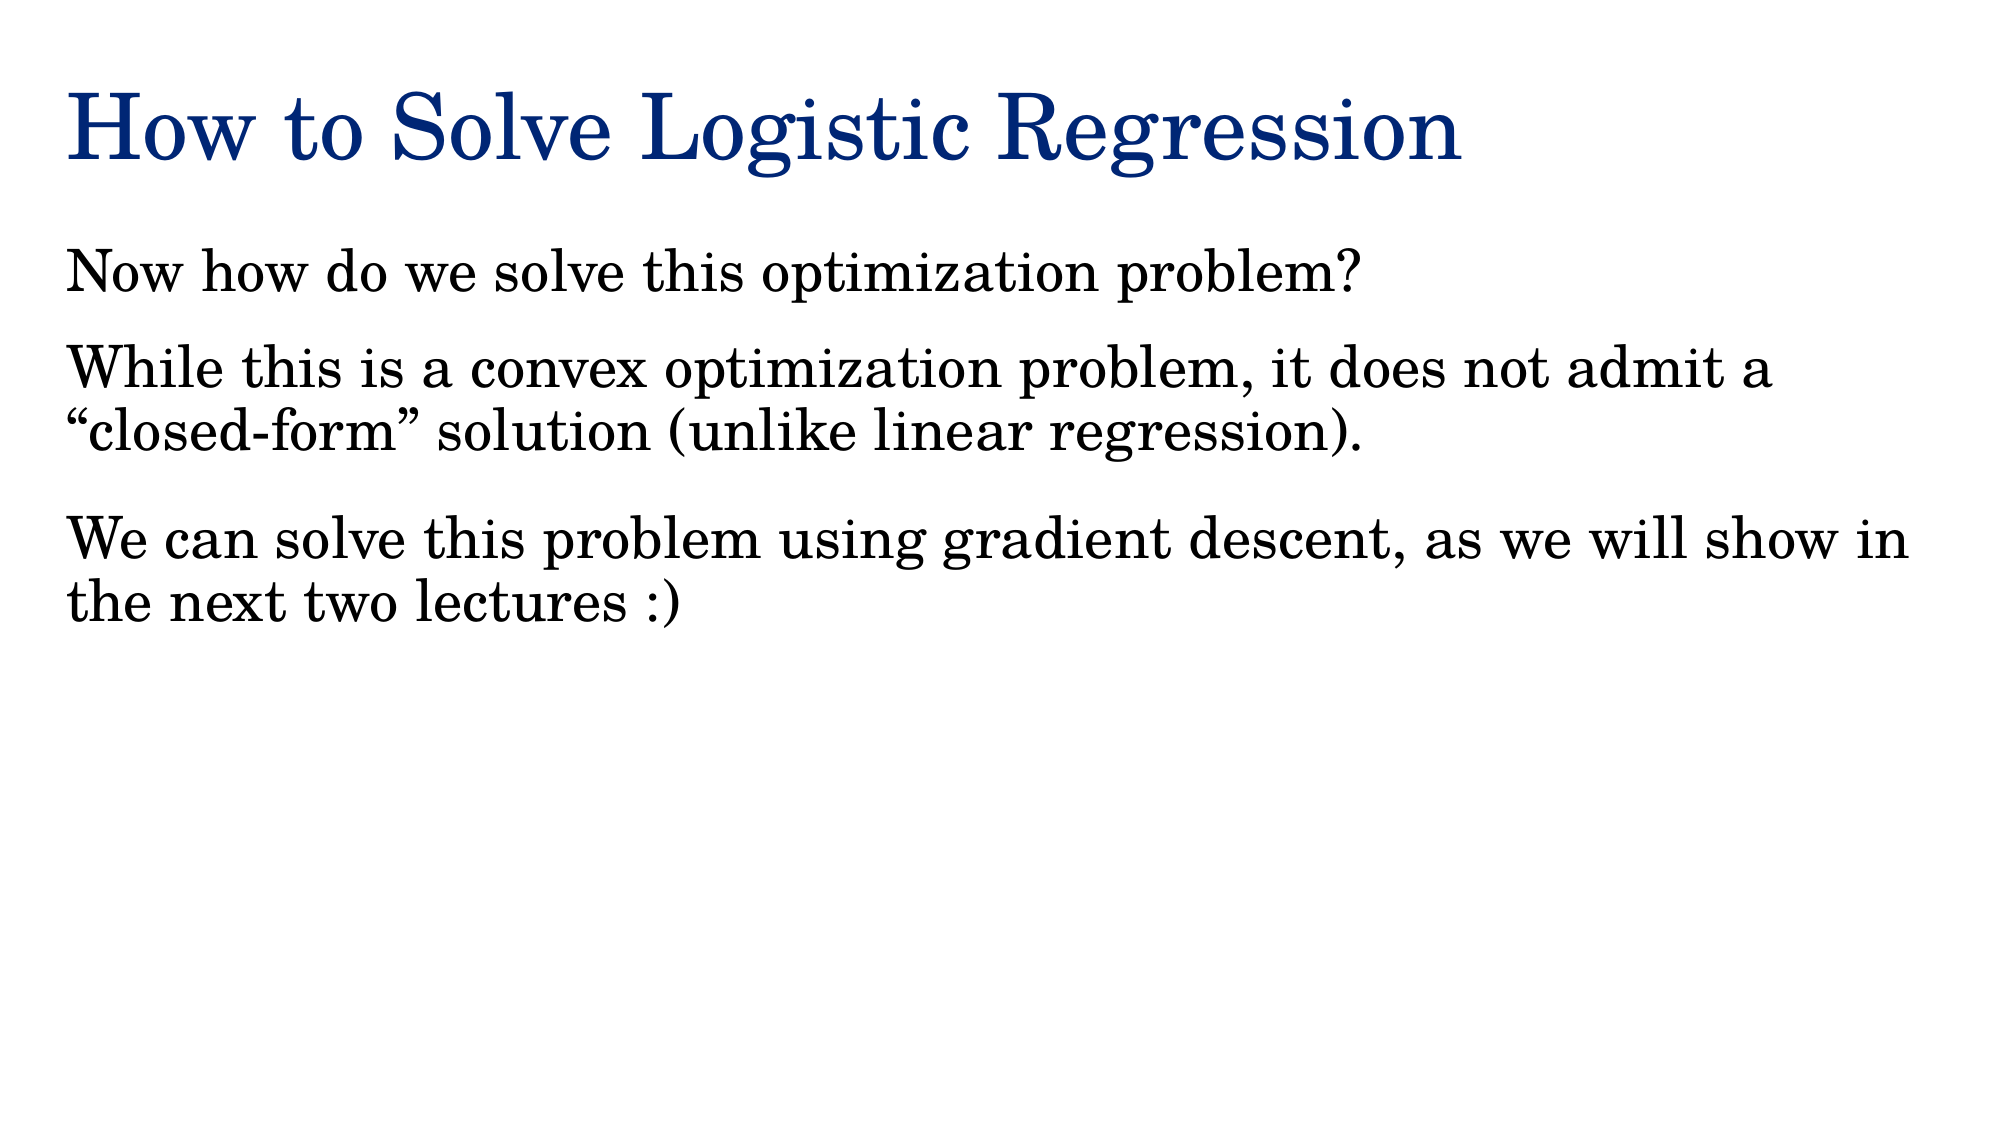

# How to Solve Logistic Regression
Now how do we solve this optimization problem?
While this is a convex optimization problem, it does not admit a “closed-form” solution (unlike linear regression).
We can solve this problem using gradient descent, as we will show in the next two lectures :)